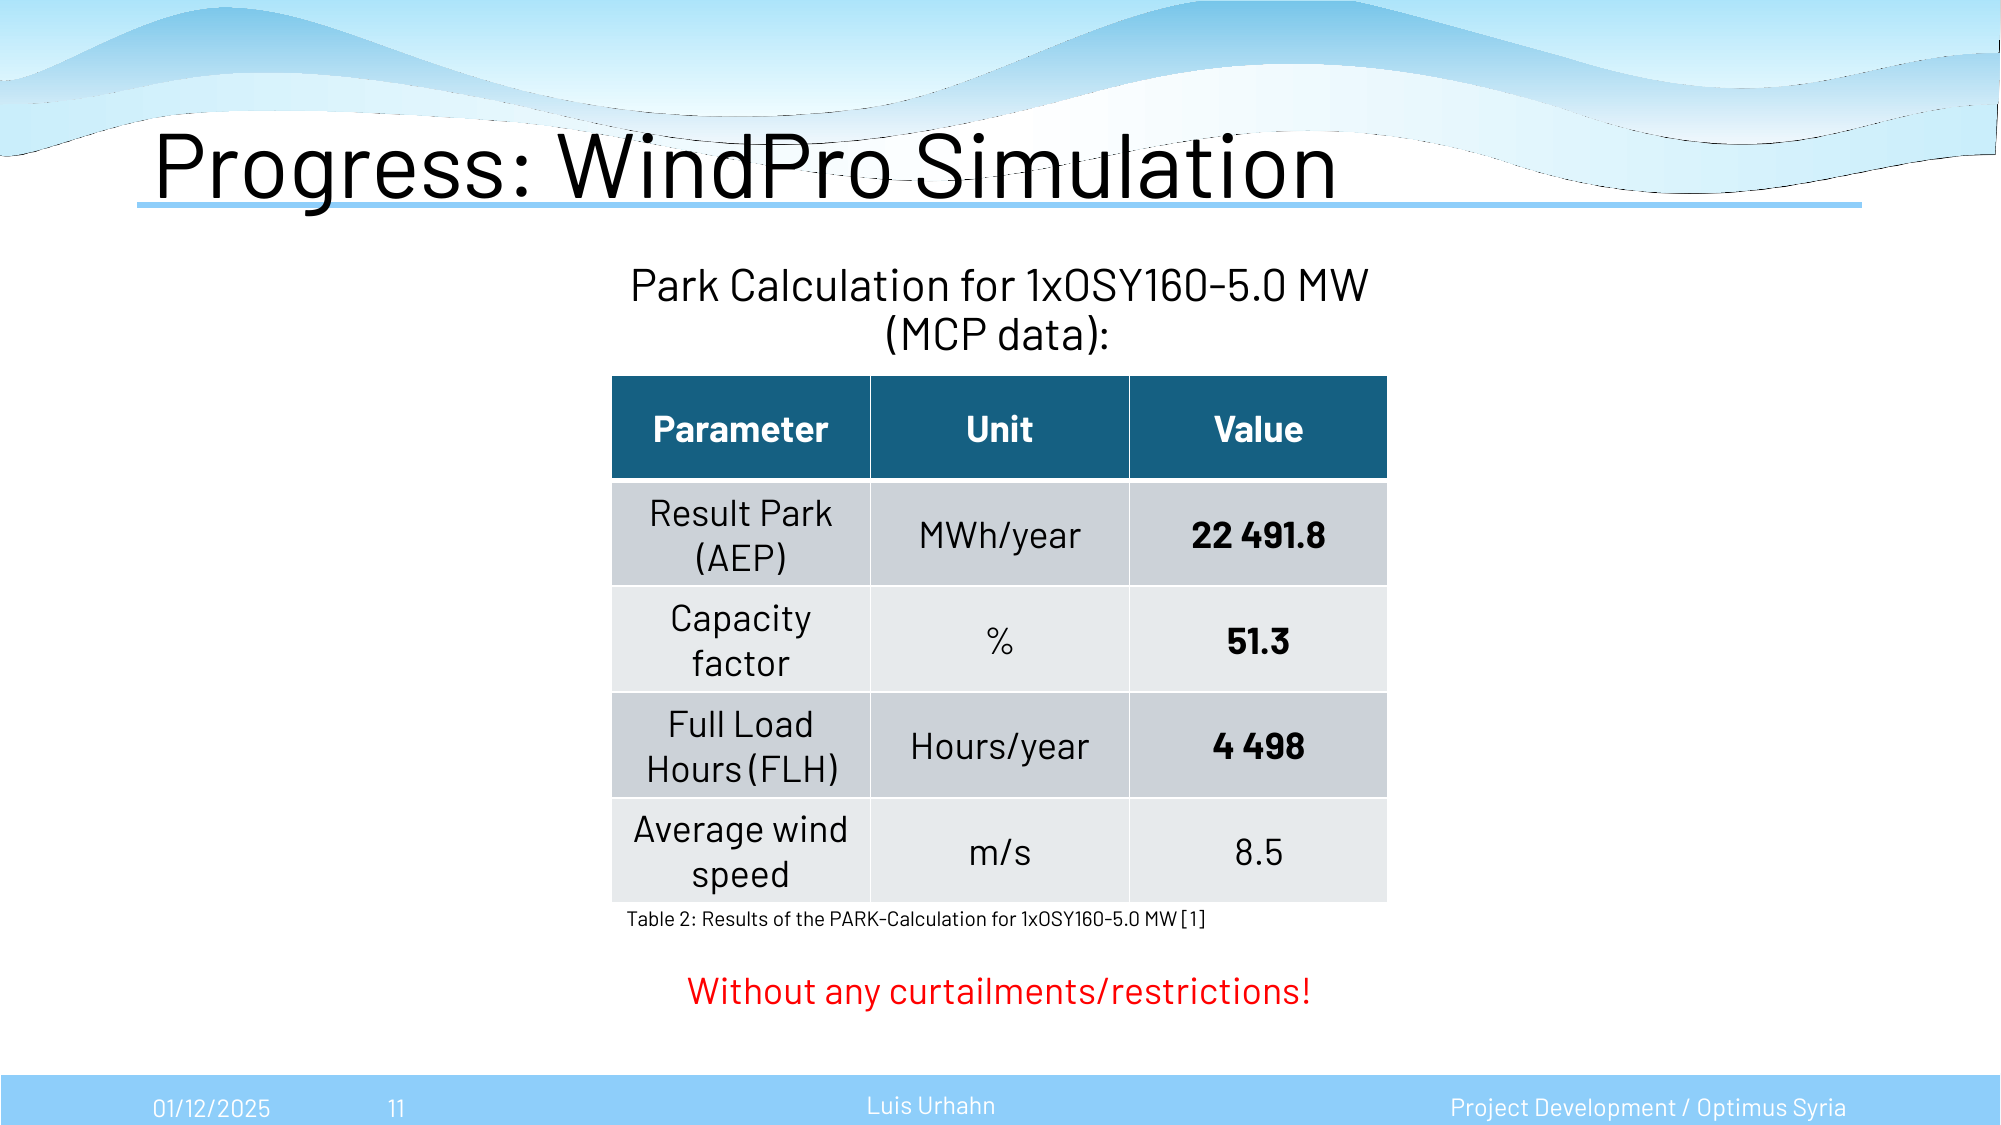

# Progress: WindPro Simulation
Park Calculation for 1xOSY160-5.0 MW (MCP data):

| Parameter | Unit | Value |
| --- | --- | --- |
| Result Park (AEP) | MWh/year | 22 491.8 |
| Capacity factor | % | 51.3 |
| Full Load Hours (FLH) | Hours/year | 4 498 |
| Average wind speed | m/s | 8.5 |
Table 2: Results of the PARK-Calculation for 1xOSY160-5.0 MW [1]
Without any curtailments/restrictions!
Luis Urhahn
Project Development / Optimus Syria
01/12/2025
11